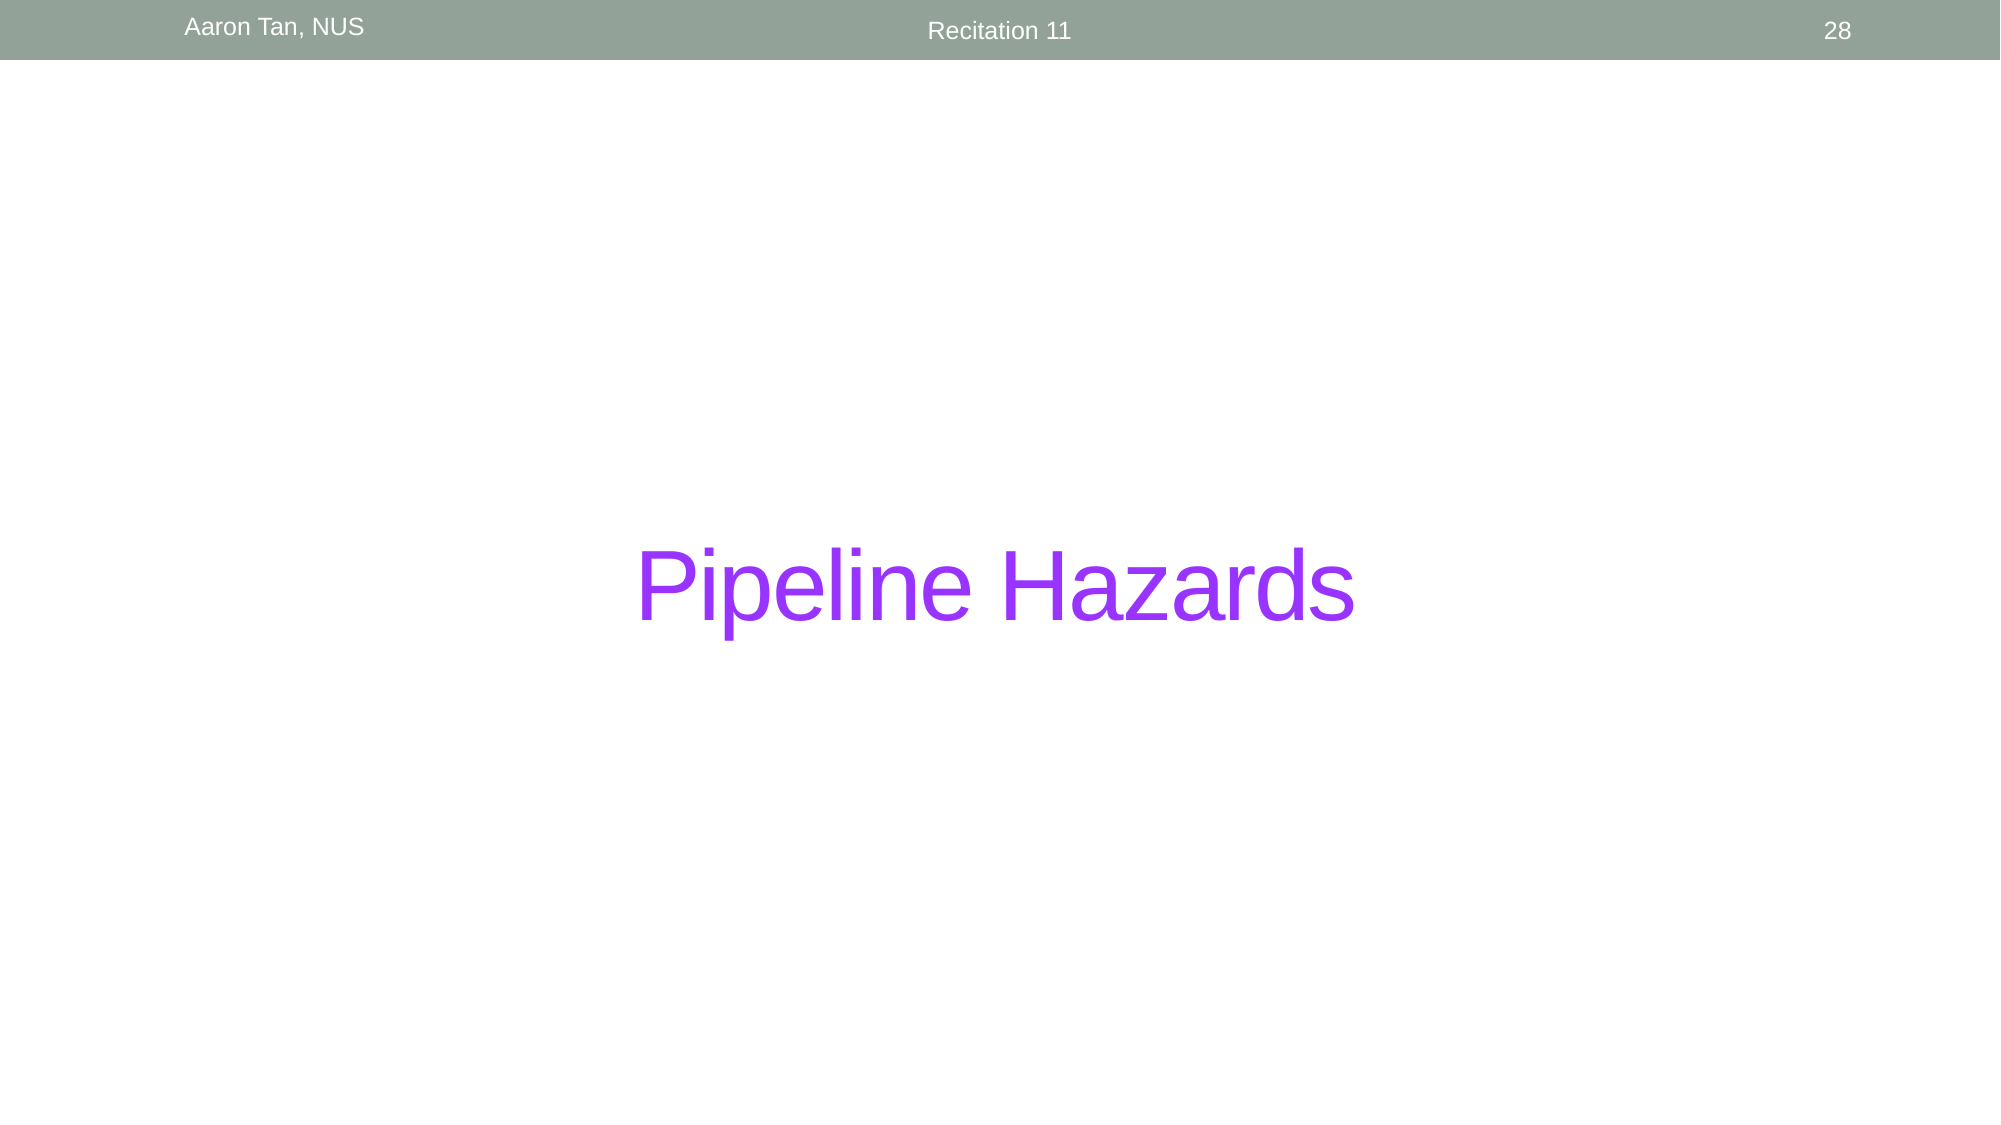

Aaron Tan, NUS
Recitation 11
28
# Pipeline Hazards